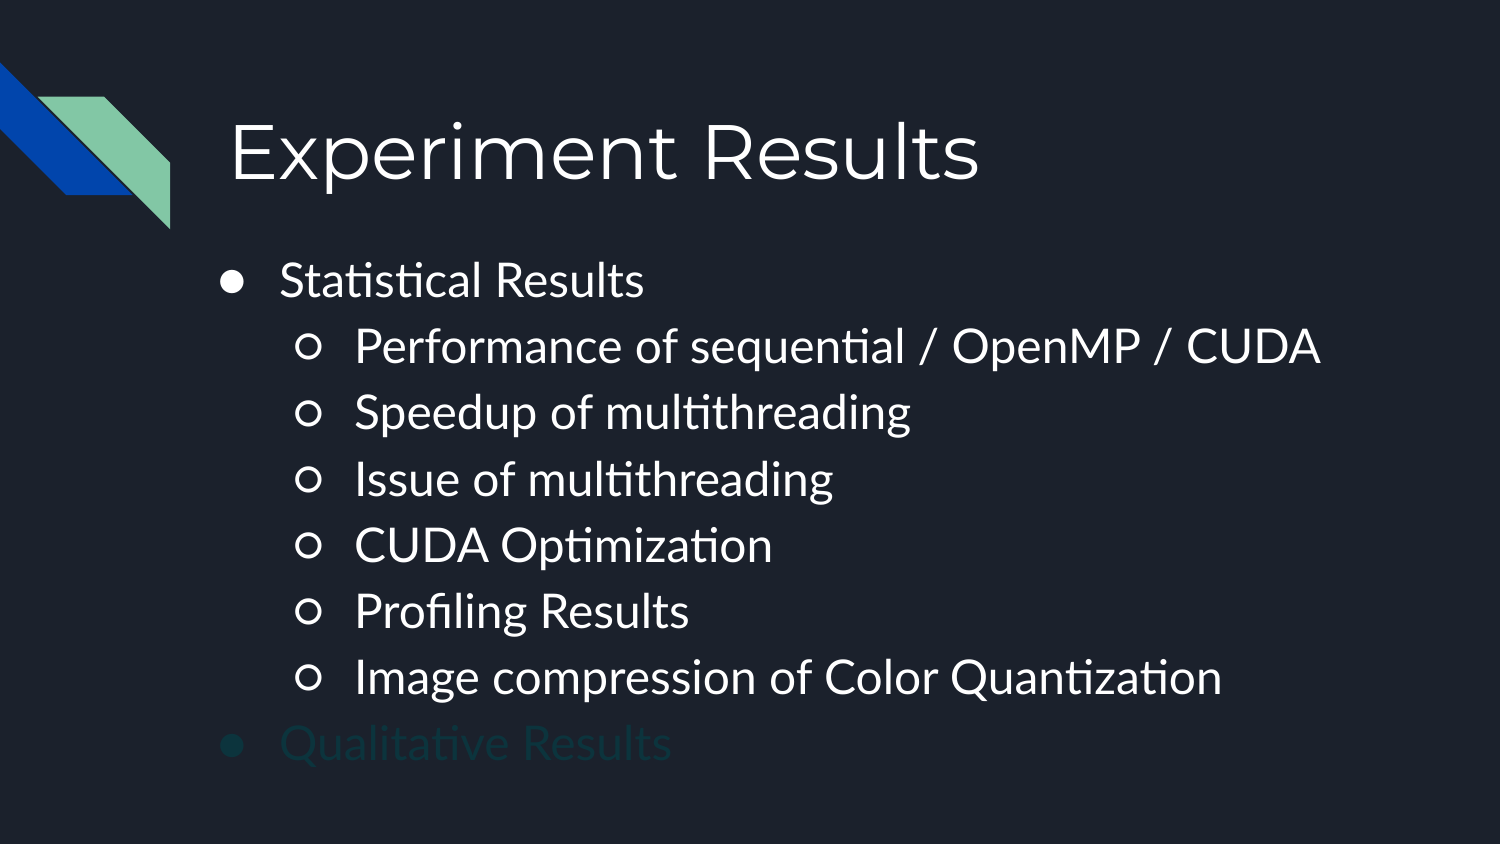

# Experiment Results
Statistical Results
Performance of sequential / OpenMP / CUDA
Speedup of multithreading
Issue of multithreading
CUDA Optimization
Profiling Results
Image compression of Color Quantization
Qualitative Results